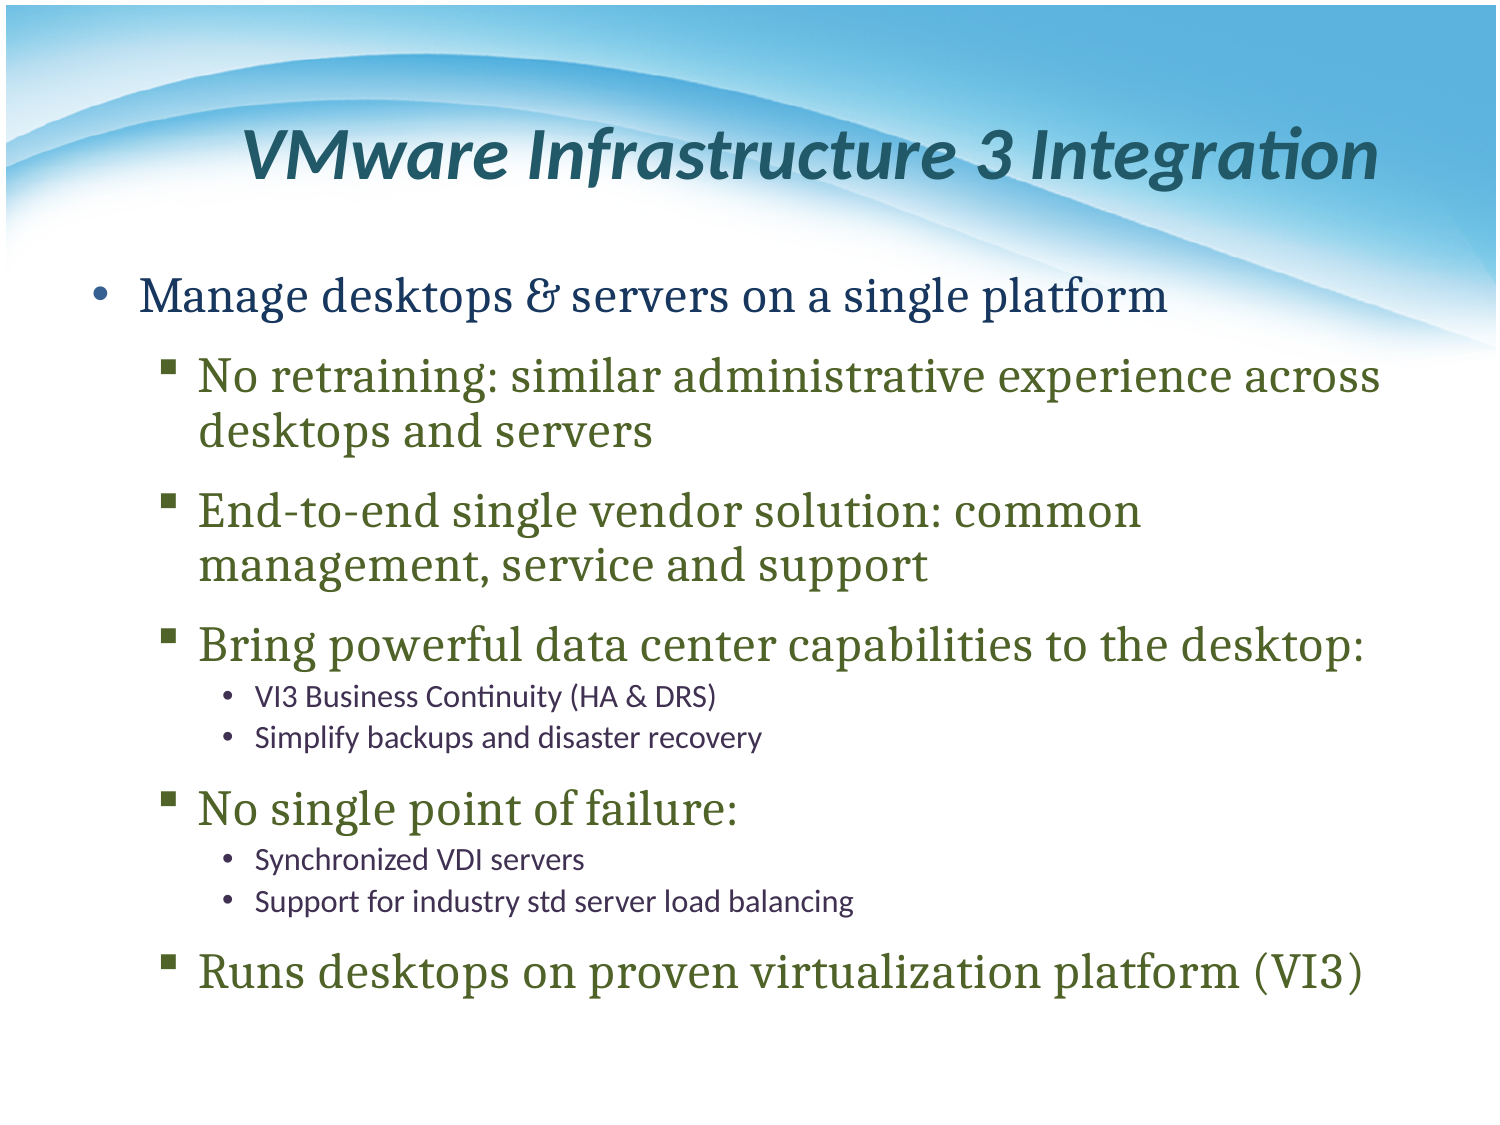

# VMware Infrastructure 3 Integration
Manage desktops & servers on a single platform
No retraining: similar administrative experience across desktops and servers
End-to-end single vendor solution: common management, service and support
Bring powerful data center capabilities to the desktop:
VI3 Business Continuity (HA & DRS)
Simplify backups and disaster recovery
No single point of failure:
Synchronized VDI servers
Support for industry std server load balancing
Runs desktops on proven virtualization platform (VI3)